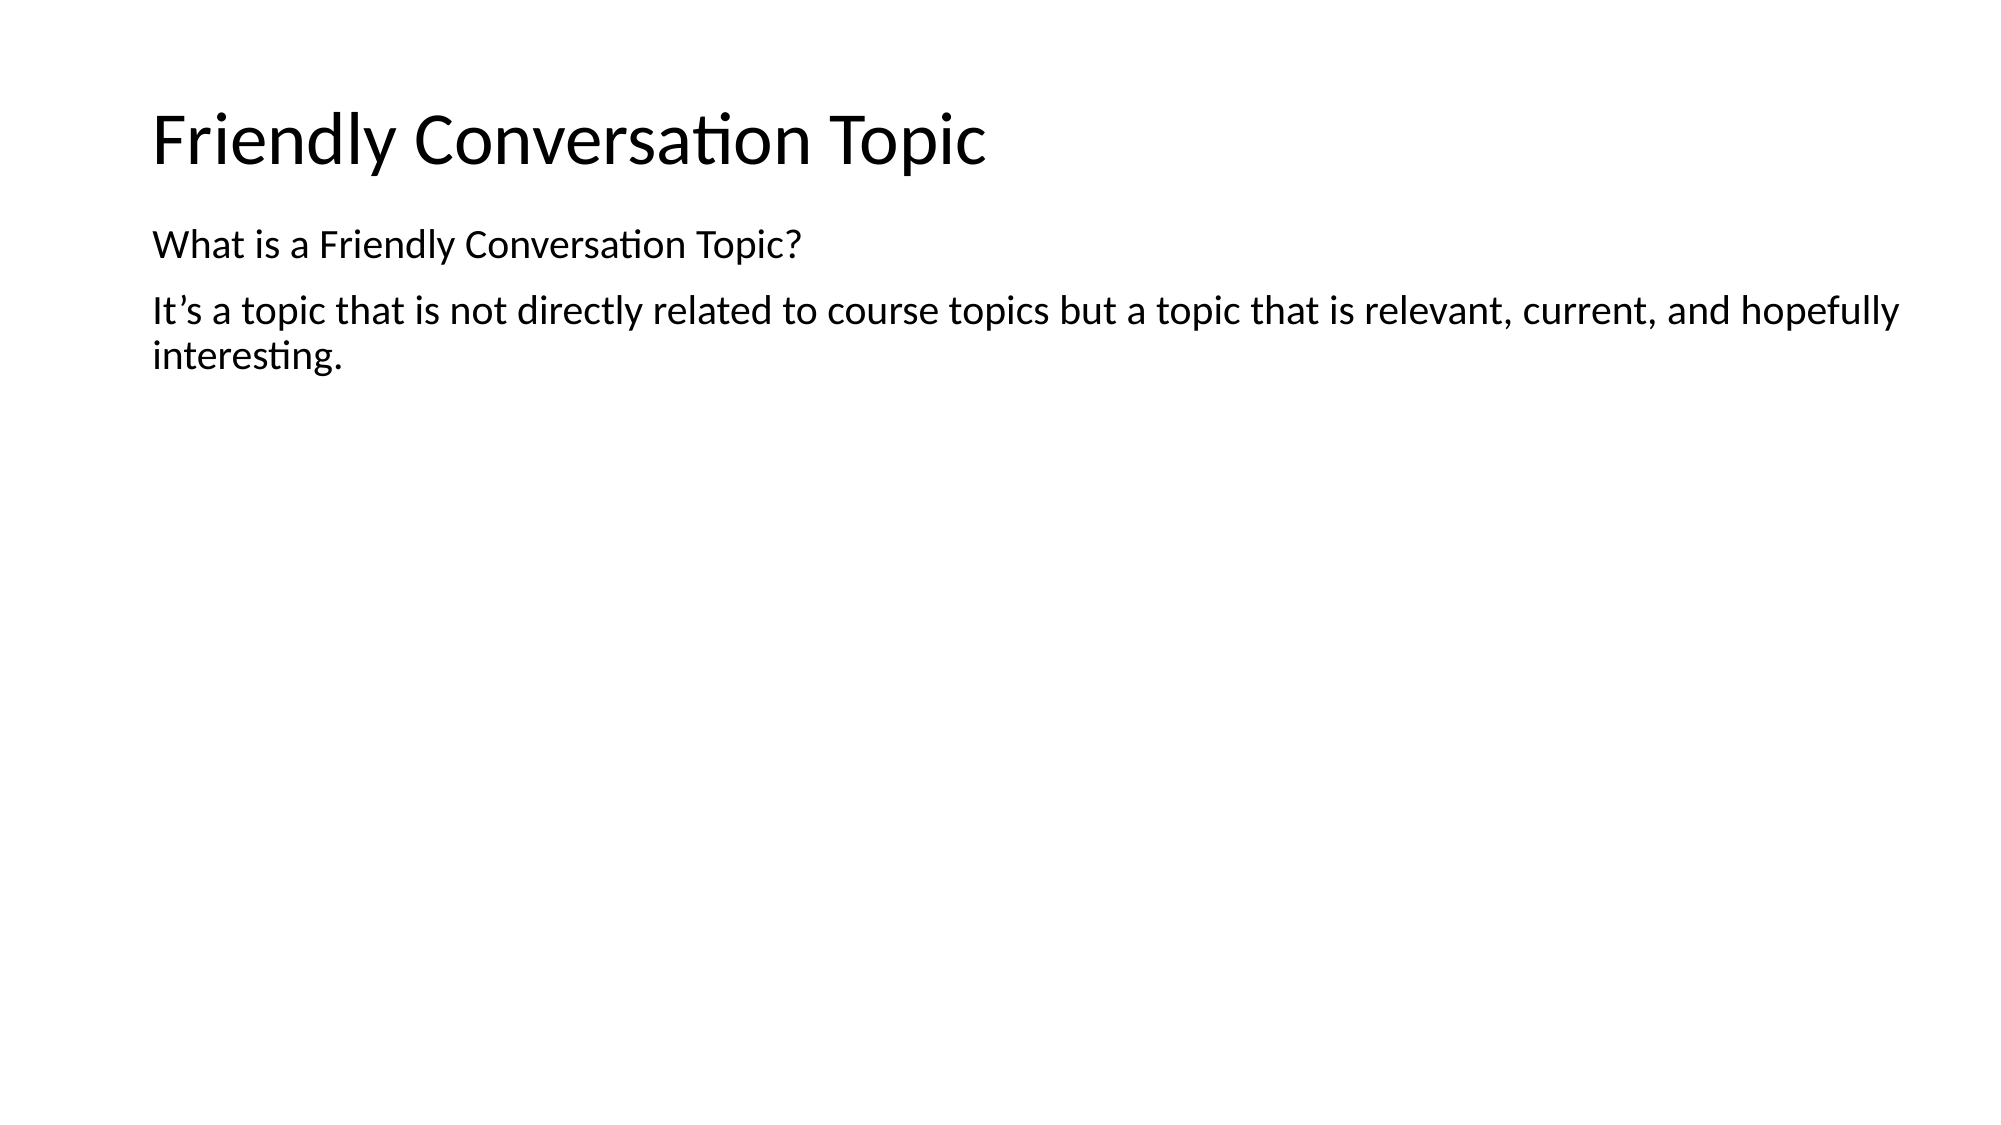

# Friendly Conversation Topic
What is a Friendly Conversation Topic?
It’s a topic that is not directly related to course topics but a topic that is relevant, current, and hopefully interesting.